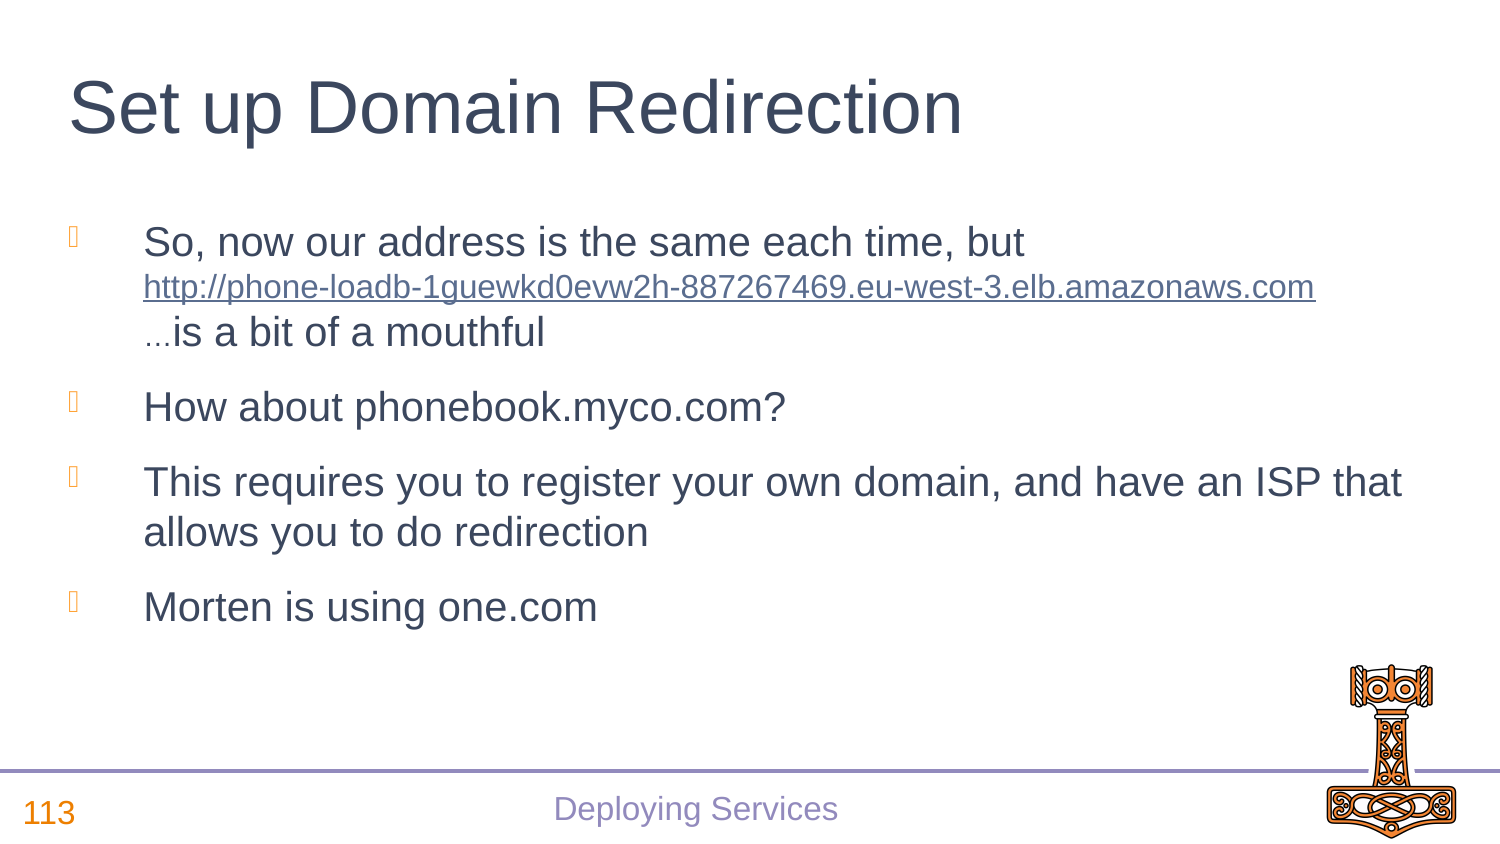

# Set up Domain Redirection
So, now our address is the same each time, but
http://phone-loadb-1guewkd0evw2h-887267469.eu-west-3.elb.amazonaws.com
…is a bit of a mouthful
How about phonebook.myco.com?
This requires you to register your own domain, and have an ISP that allows you to do redirection
Morten is using one.com